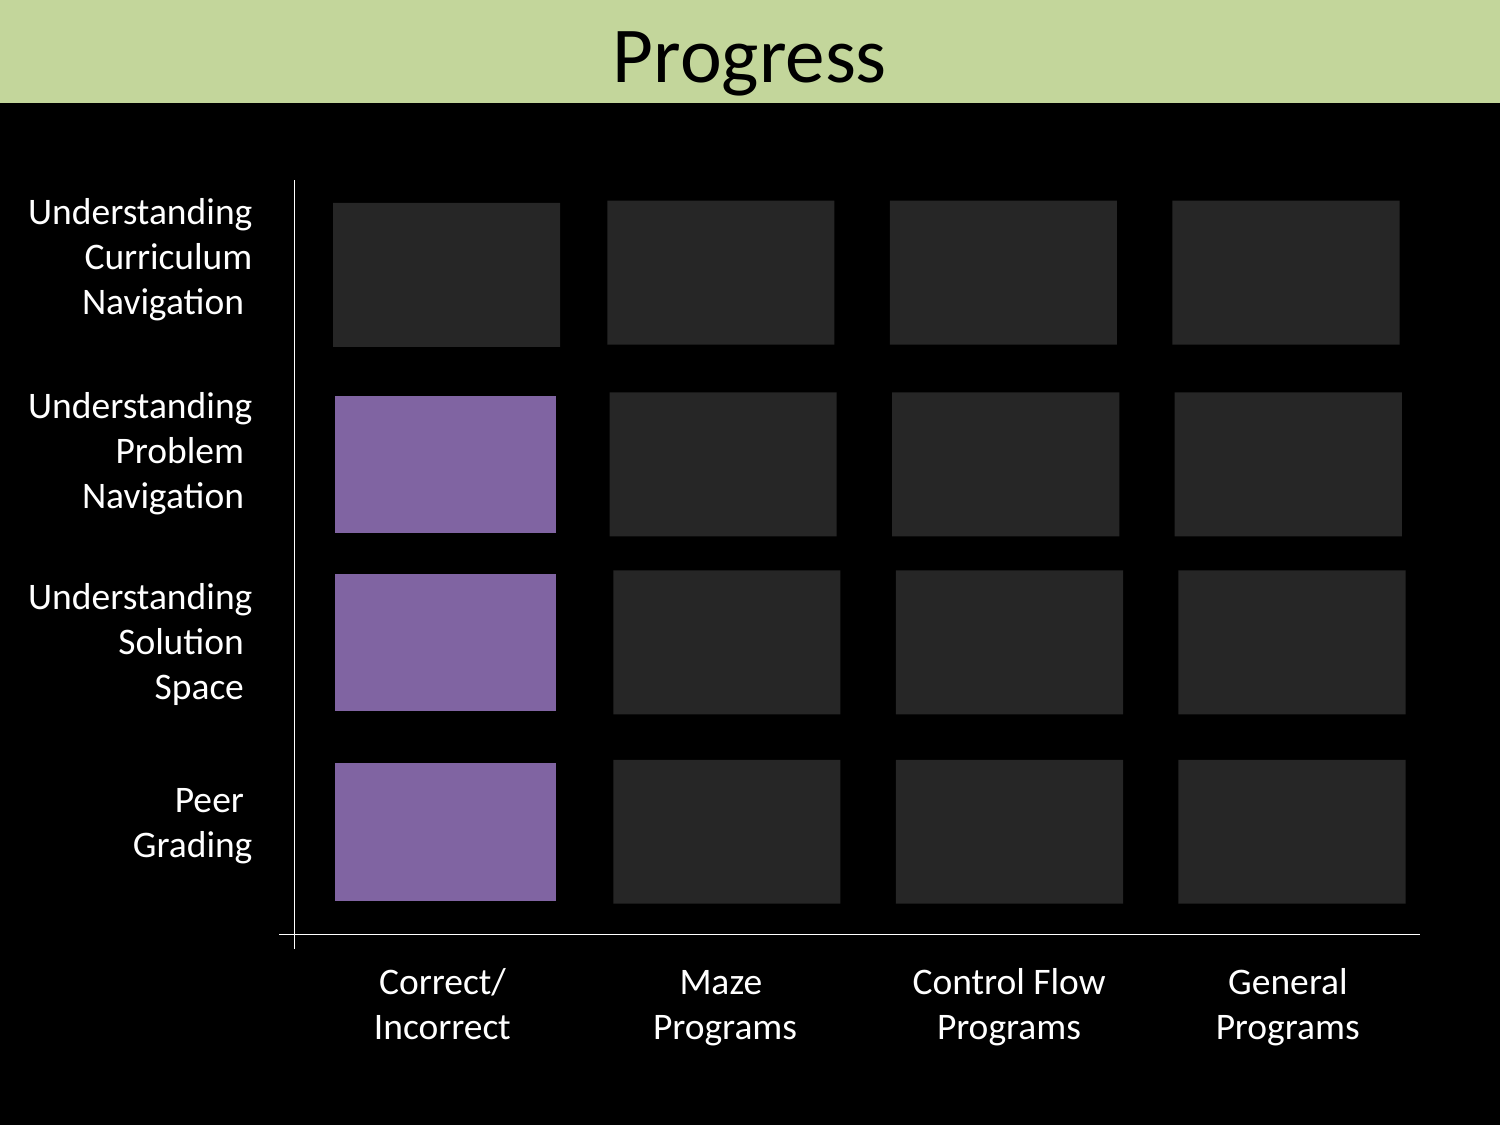

Progress
Understanding Curriculum Navigation

Understanding Problem
Navigation

Understanding Solution
Space

Peer
Grading
Correct/
Incorrect
Maze
Programs
Control Flow Programs
General Programs